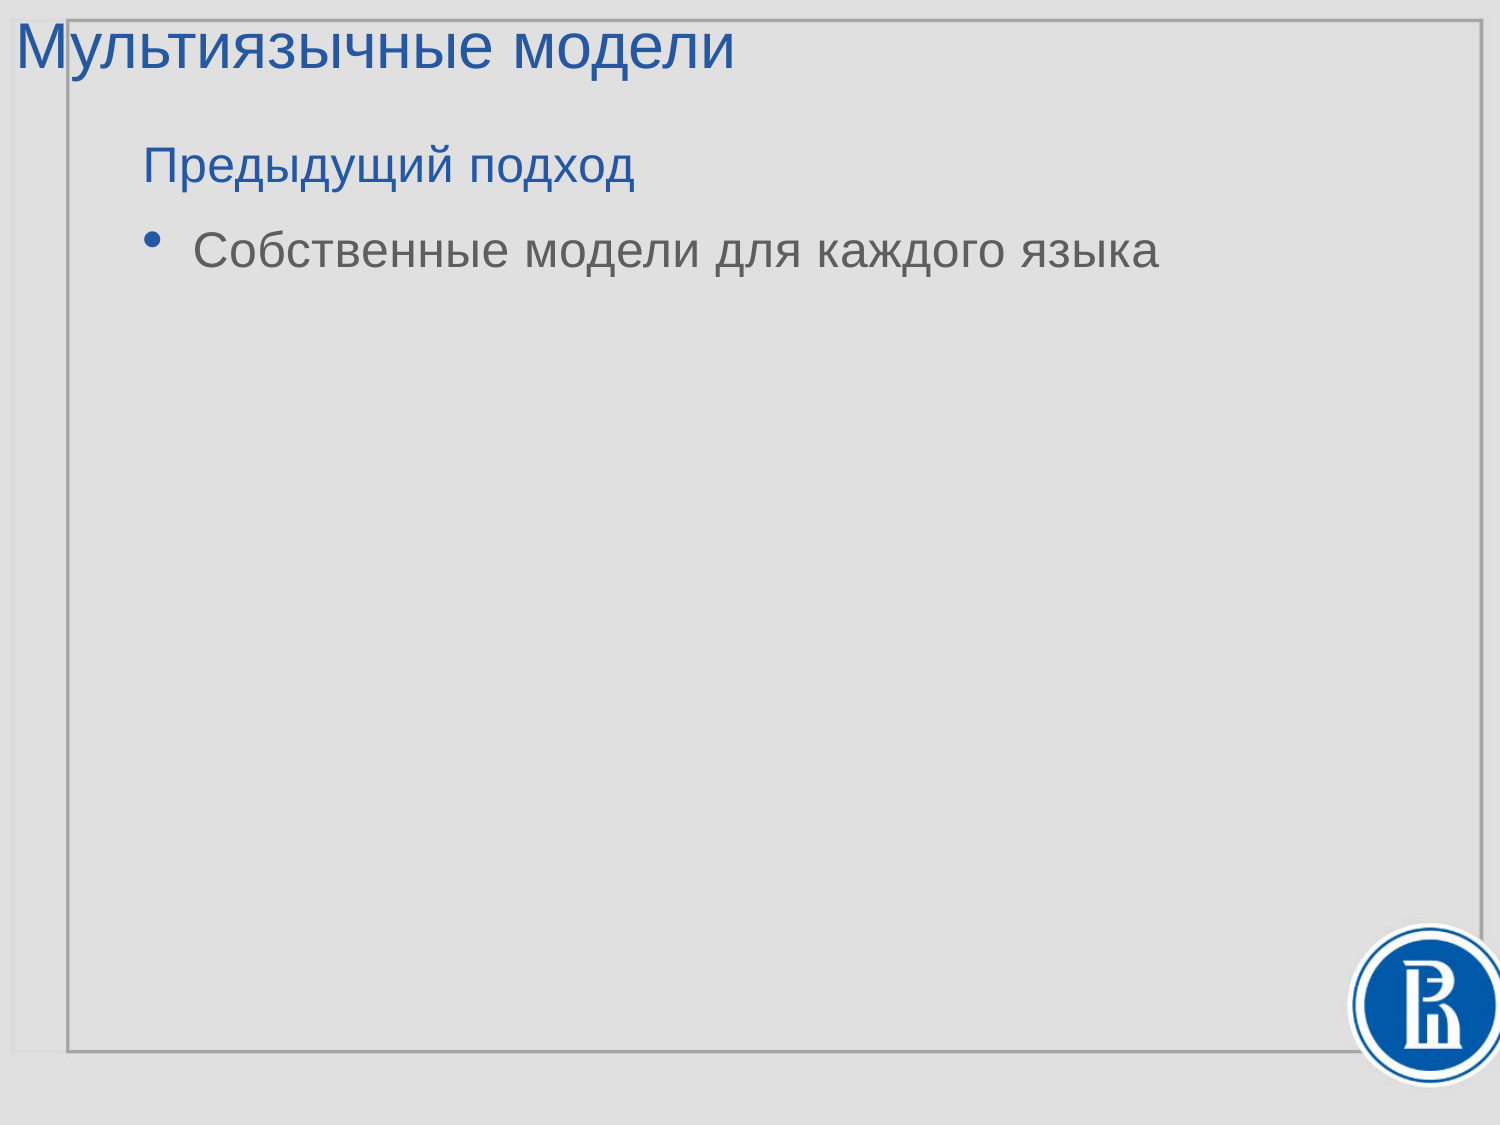

# Мультиязычные модели
Предыдущий подход
Собственные модели для каждого языка